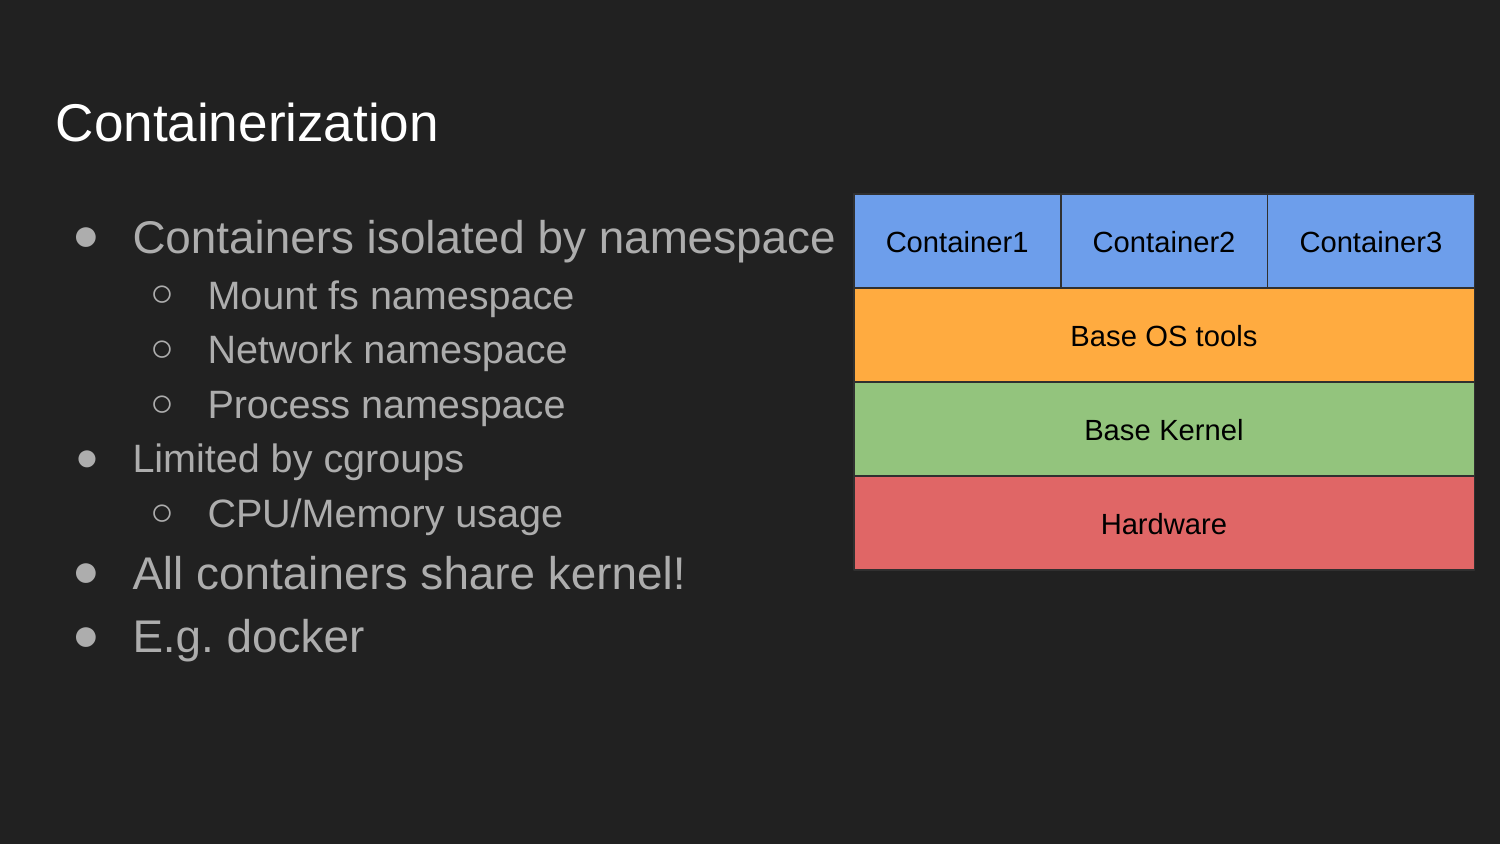

# Containerization
Containers isolated by namespace
Mount fs namespace
Network namespace
Process namespace
Limited by cgroups
CPU/Memory usage
All containers share kernel!
E.g. docker
Container1
Container2
Container3
Base OS tools
Base Kernel
Hardware